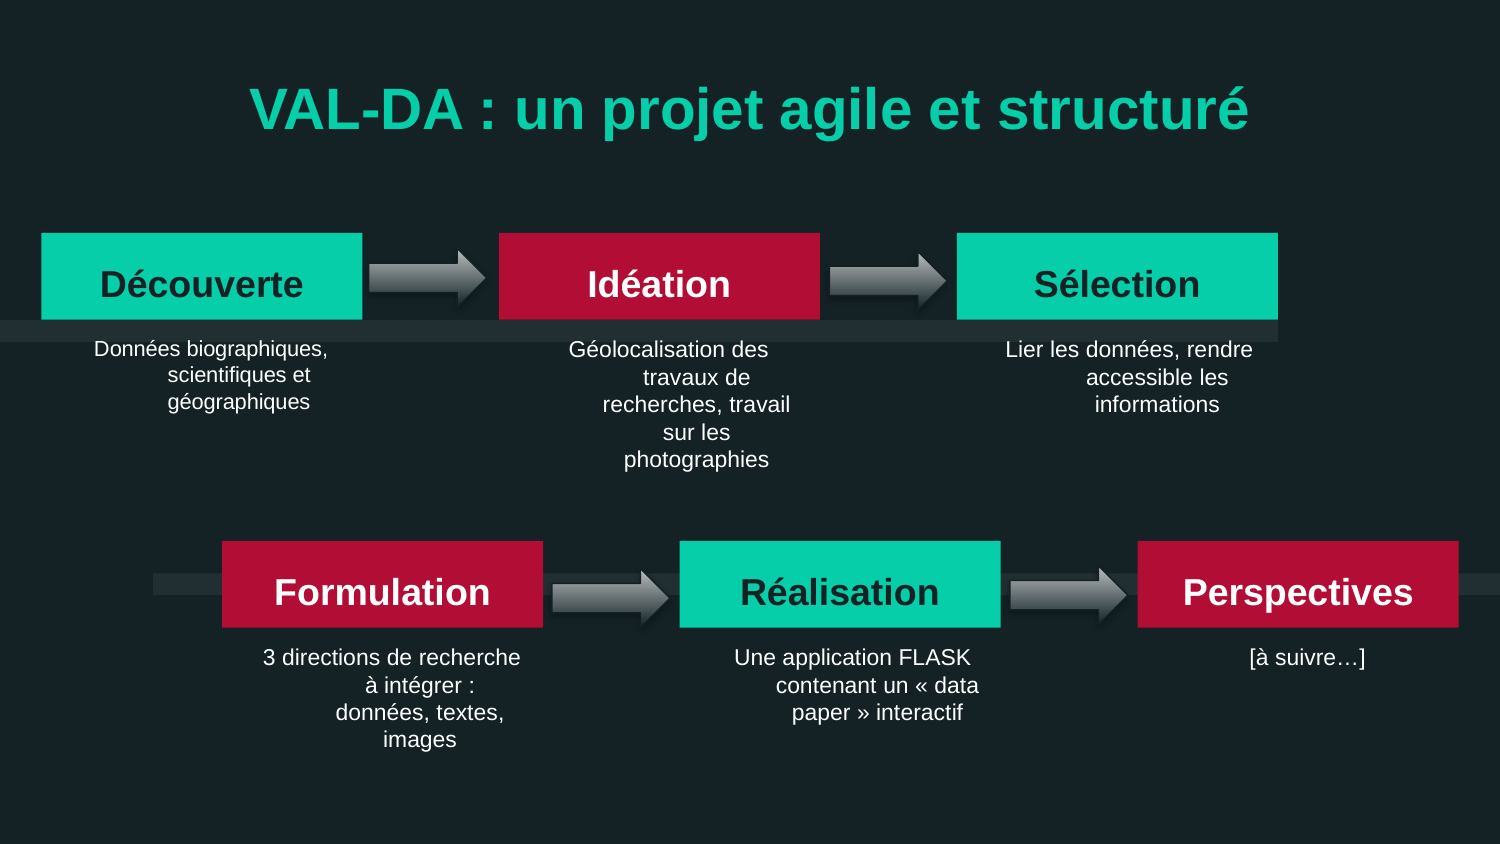

VAL-DA : un projet agile et structuré
Découverte
Idéation
# Sélection

Données biographiques, scientifiques et géographiques
Géolocalisation des travaux de recherches, travail sur les photographies
Lier les données, rendre accessible les informations
Formulation
Réalisation
Perspectives

3 directions de recherche à intégrer : données, textes, images
 Une application FLASK contenant un « data paper » interactif
[à suivre…]